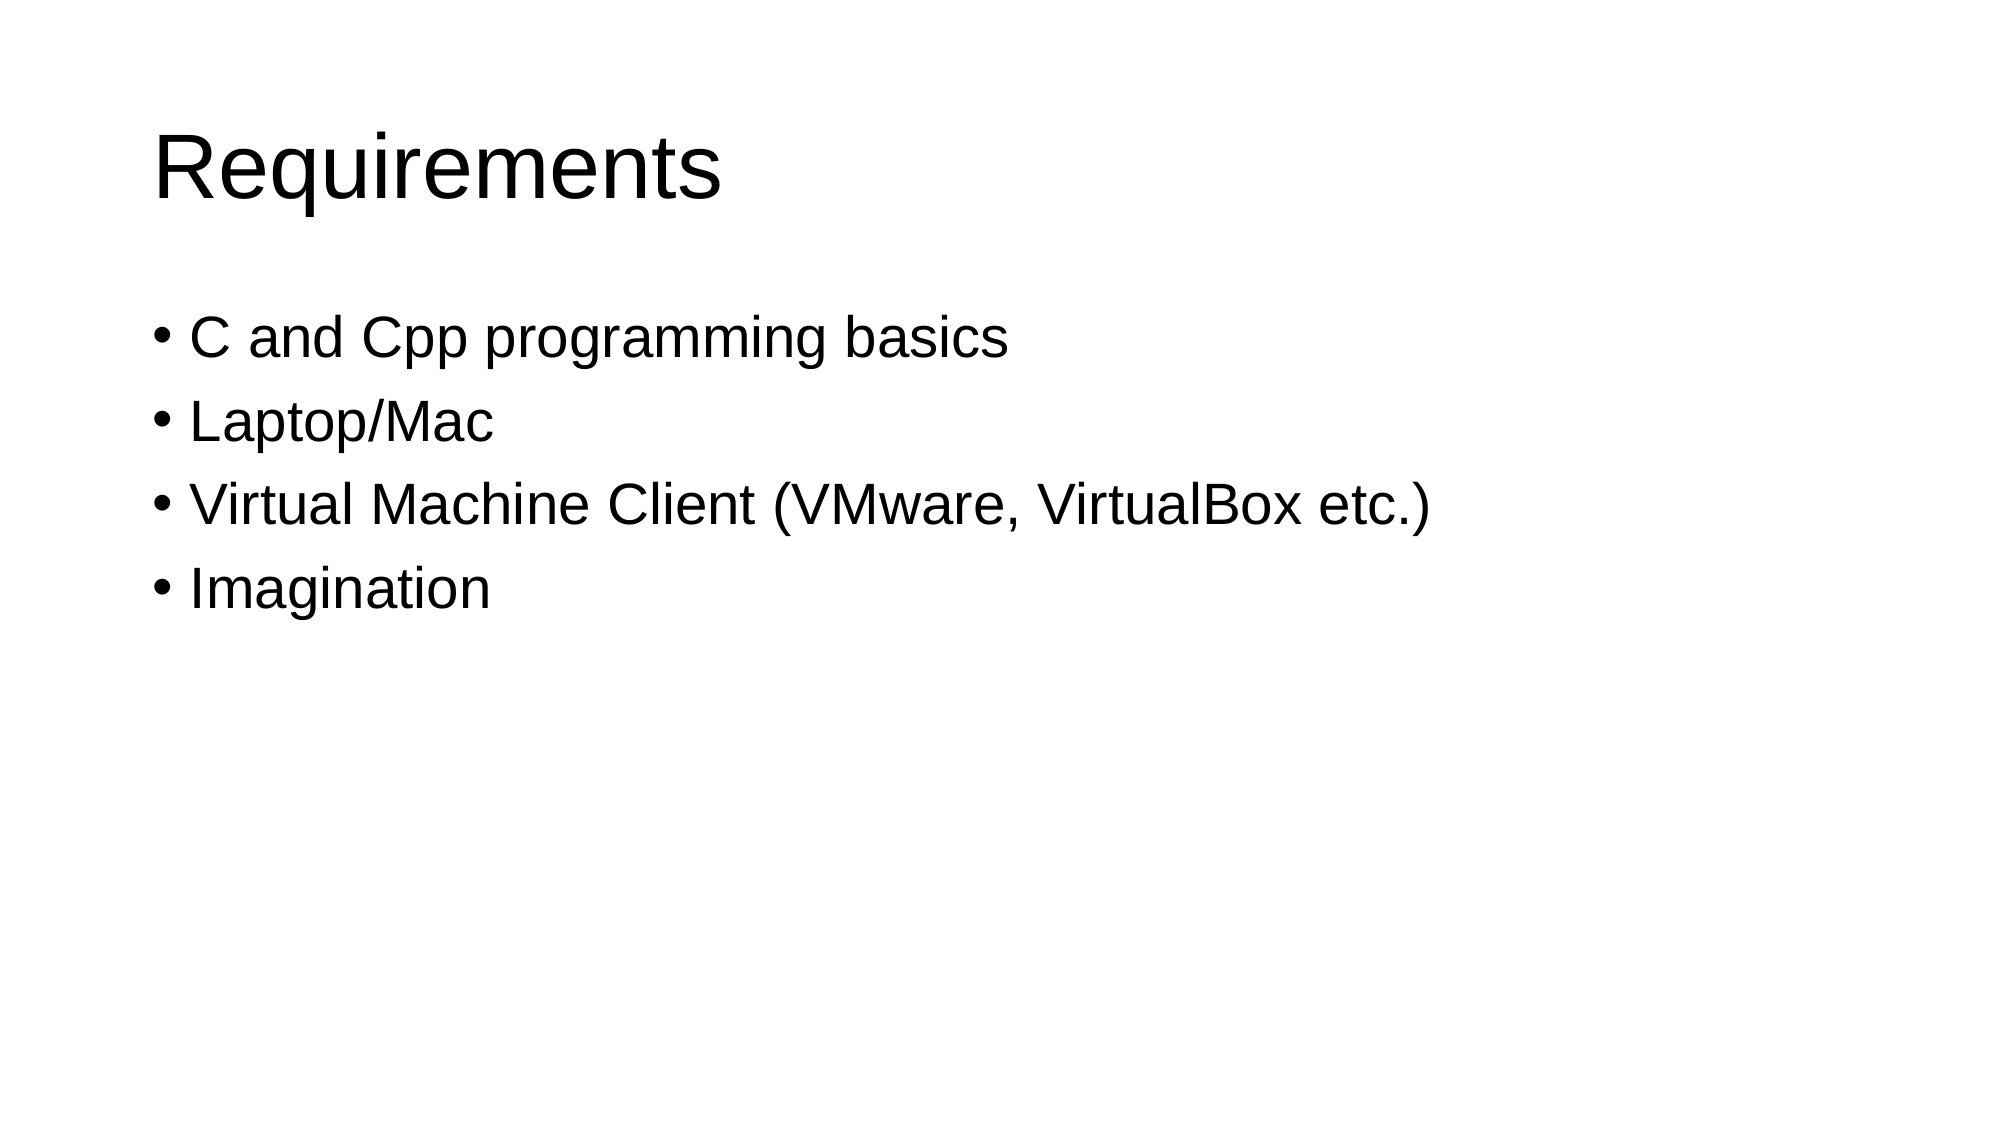

# Requirements
C and Cpp programming basics
Laptop/Mac
Virtual Machine Client (VMware, VirtualBox etc.)
Imagination